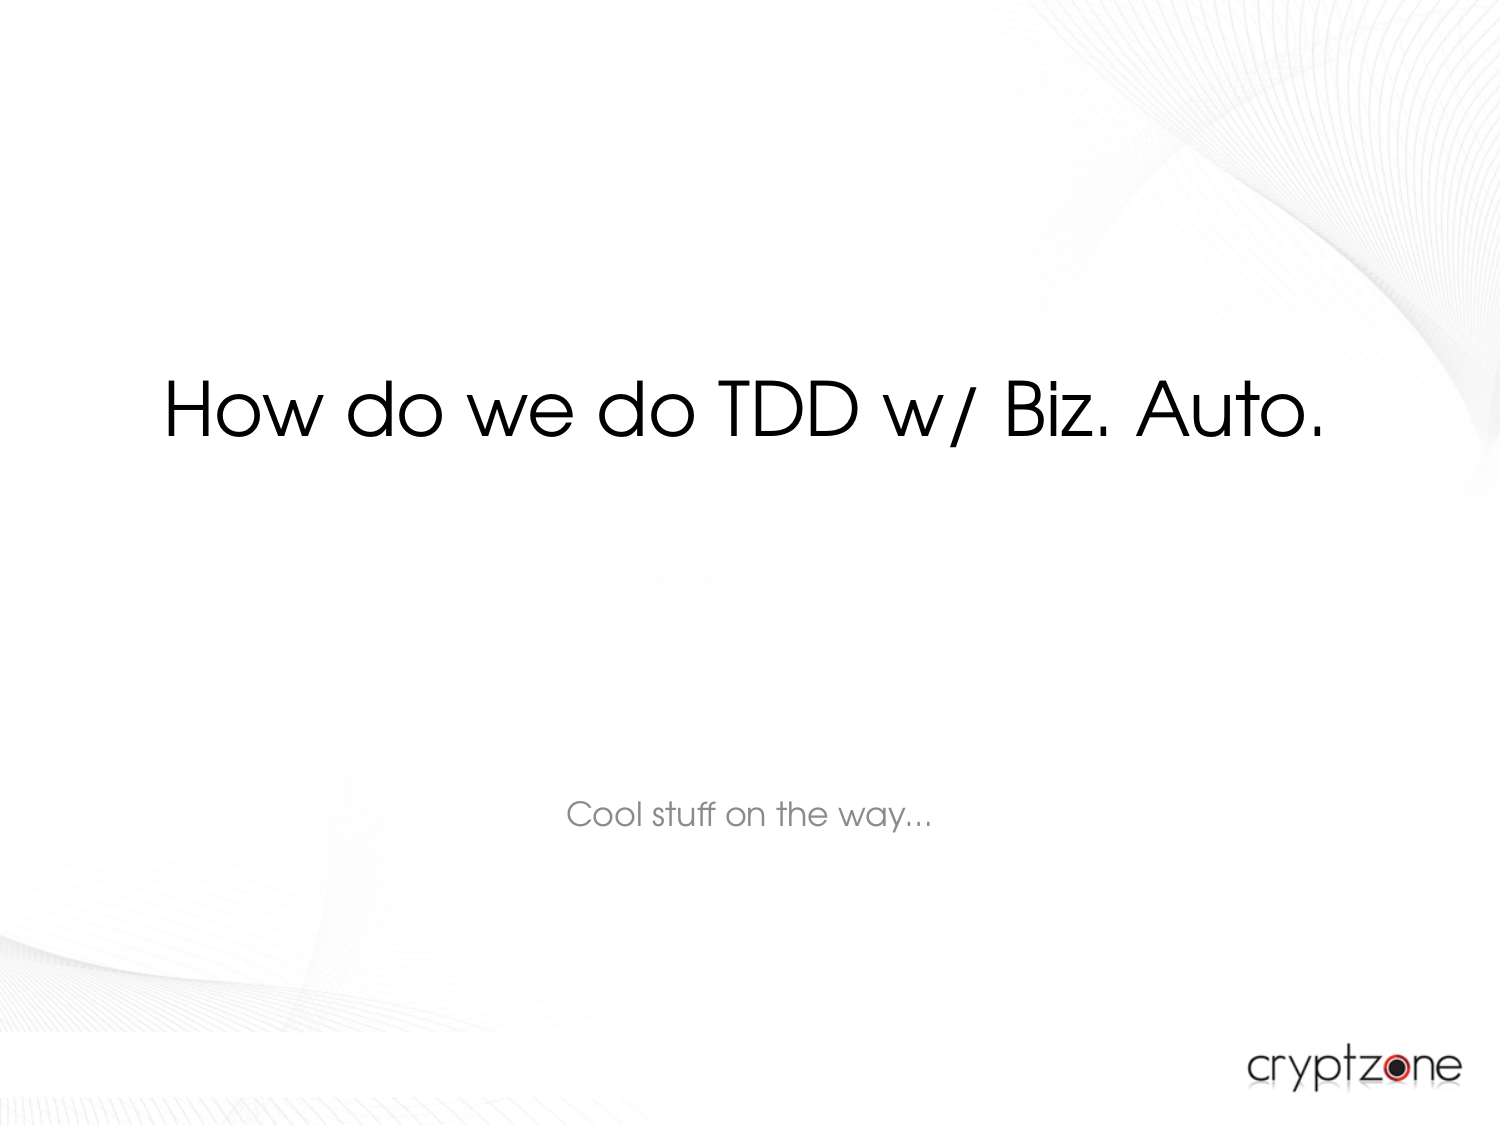

# How do we do TDD w/ Biz. Auto.
Cool stuff on the way…